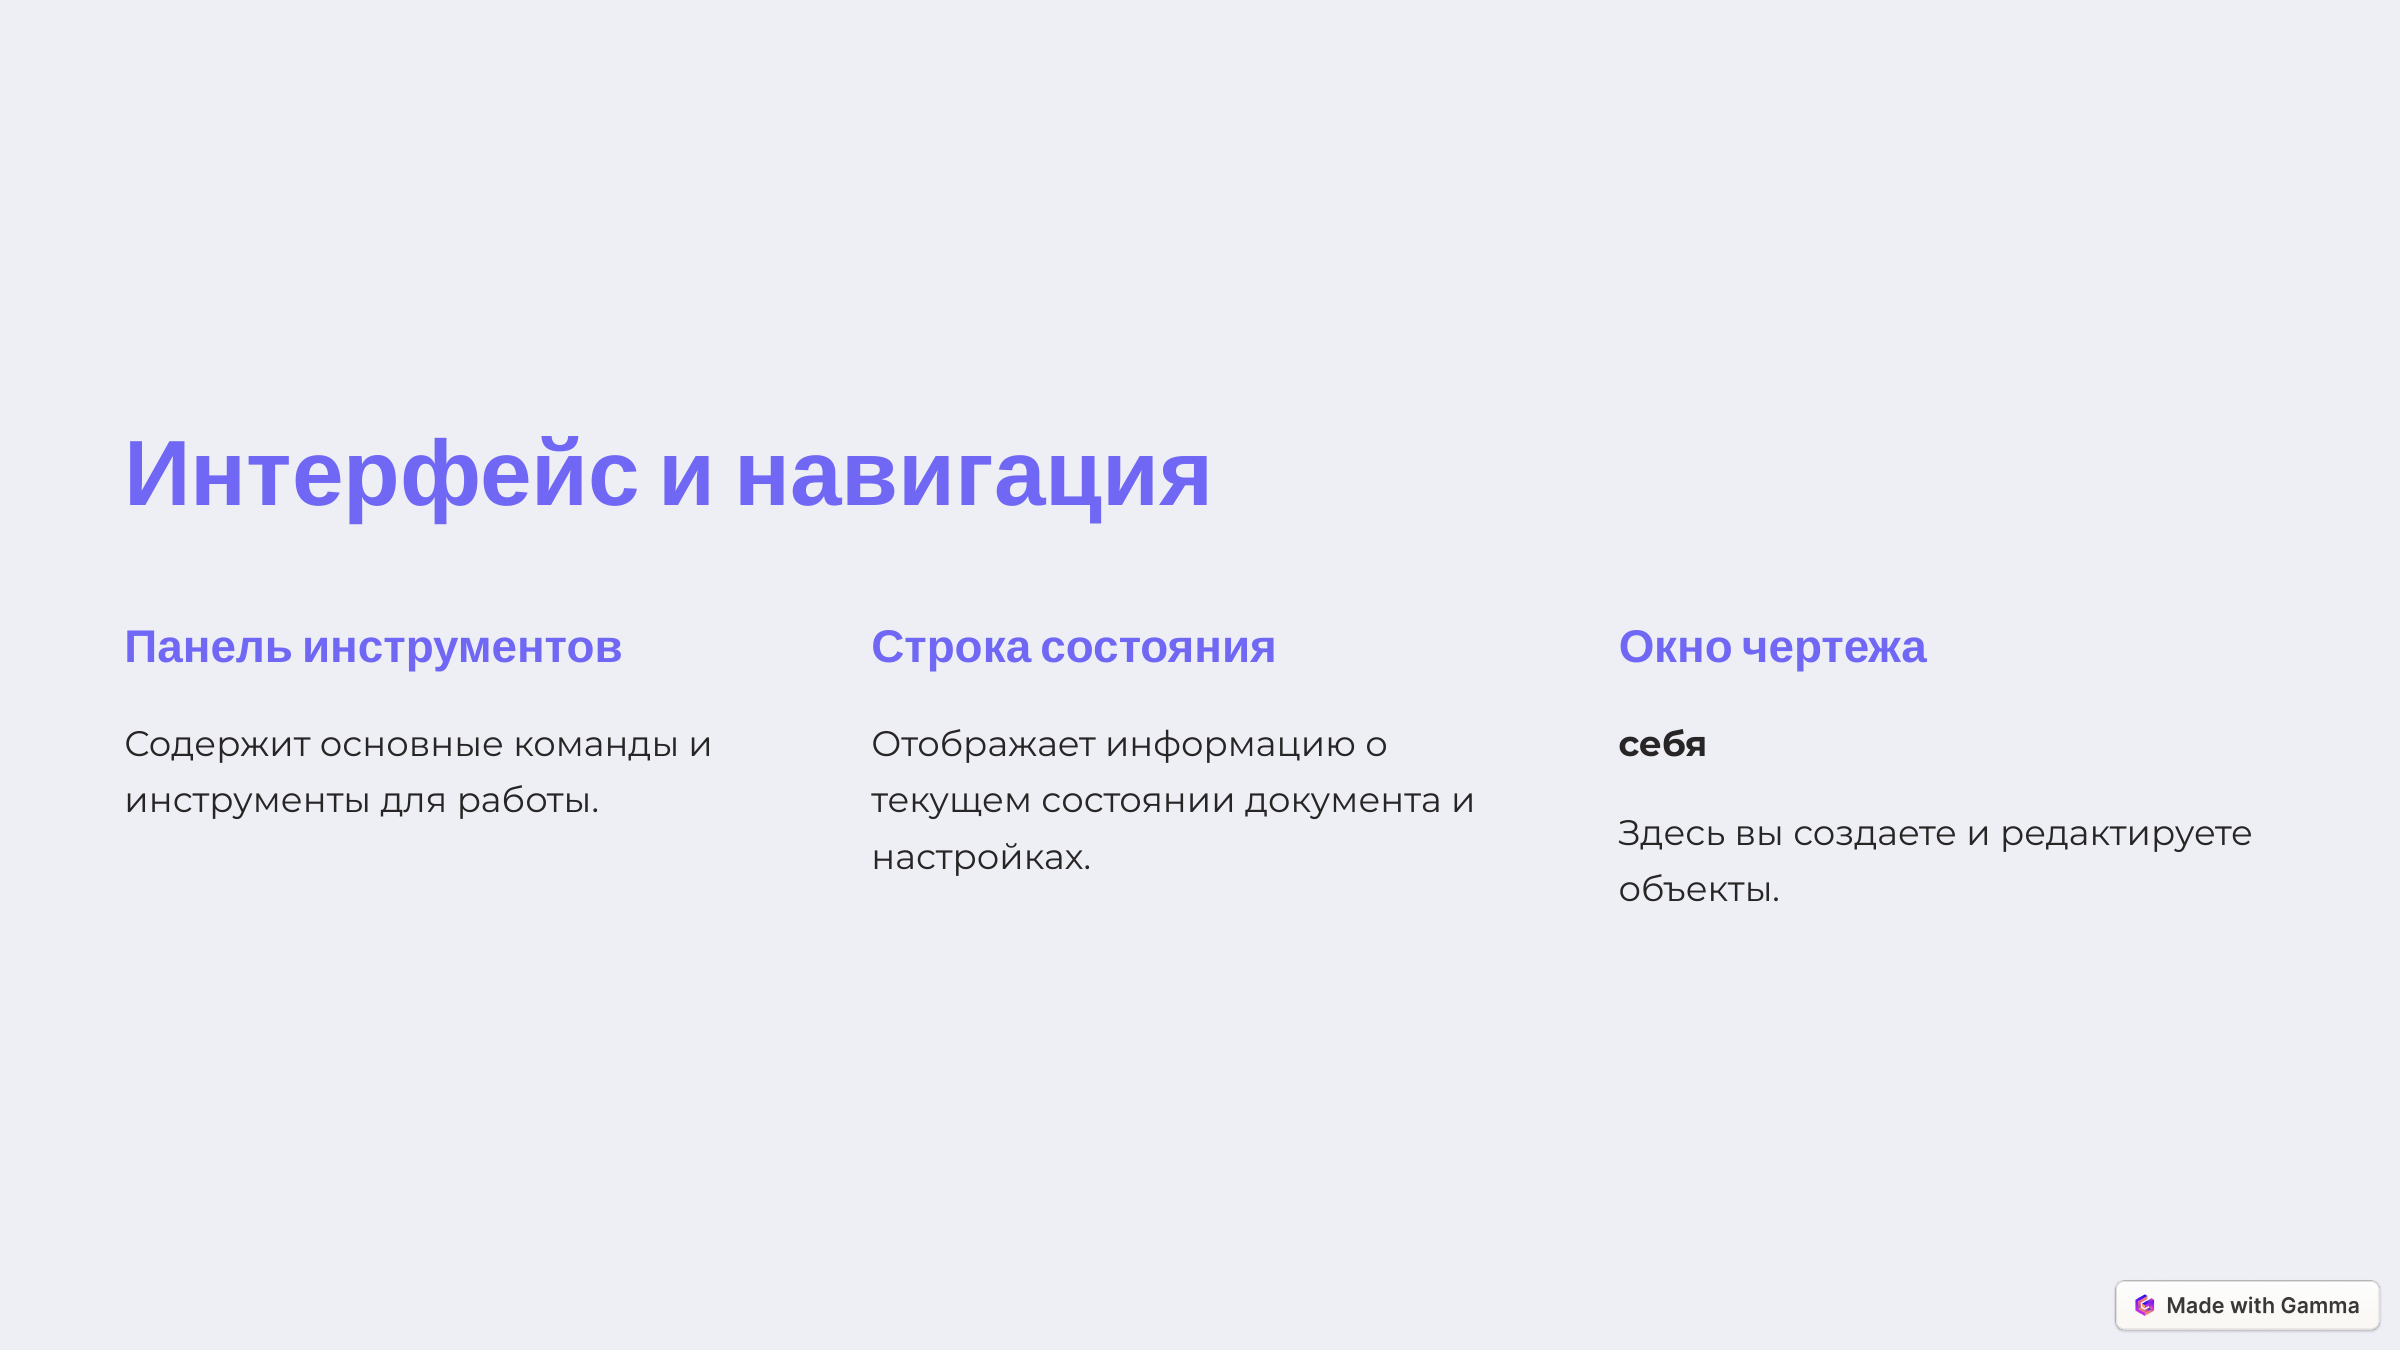

Интерфейс и навигация
Панель инструментов
Строка состояния
Окно чертежа
Содержит основные команды и инструменты для работы.
Отображает информацию о текущем состоянии документа и настройках.
себя
Здесь вы создаете и редактируете объекты.